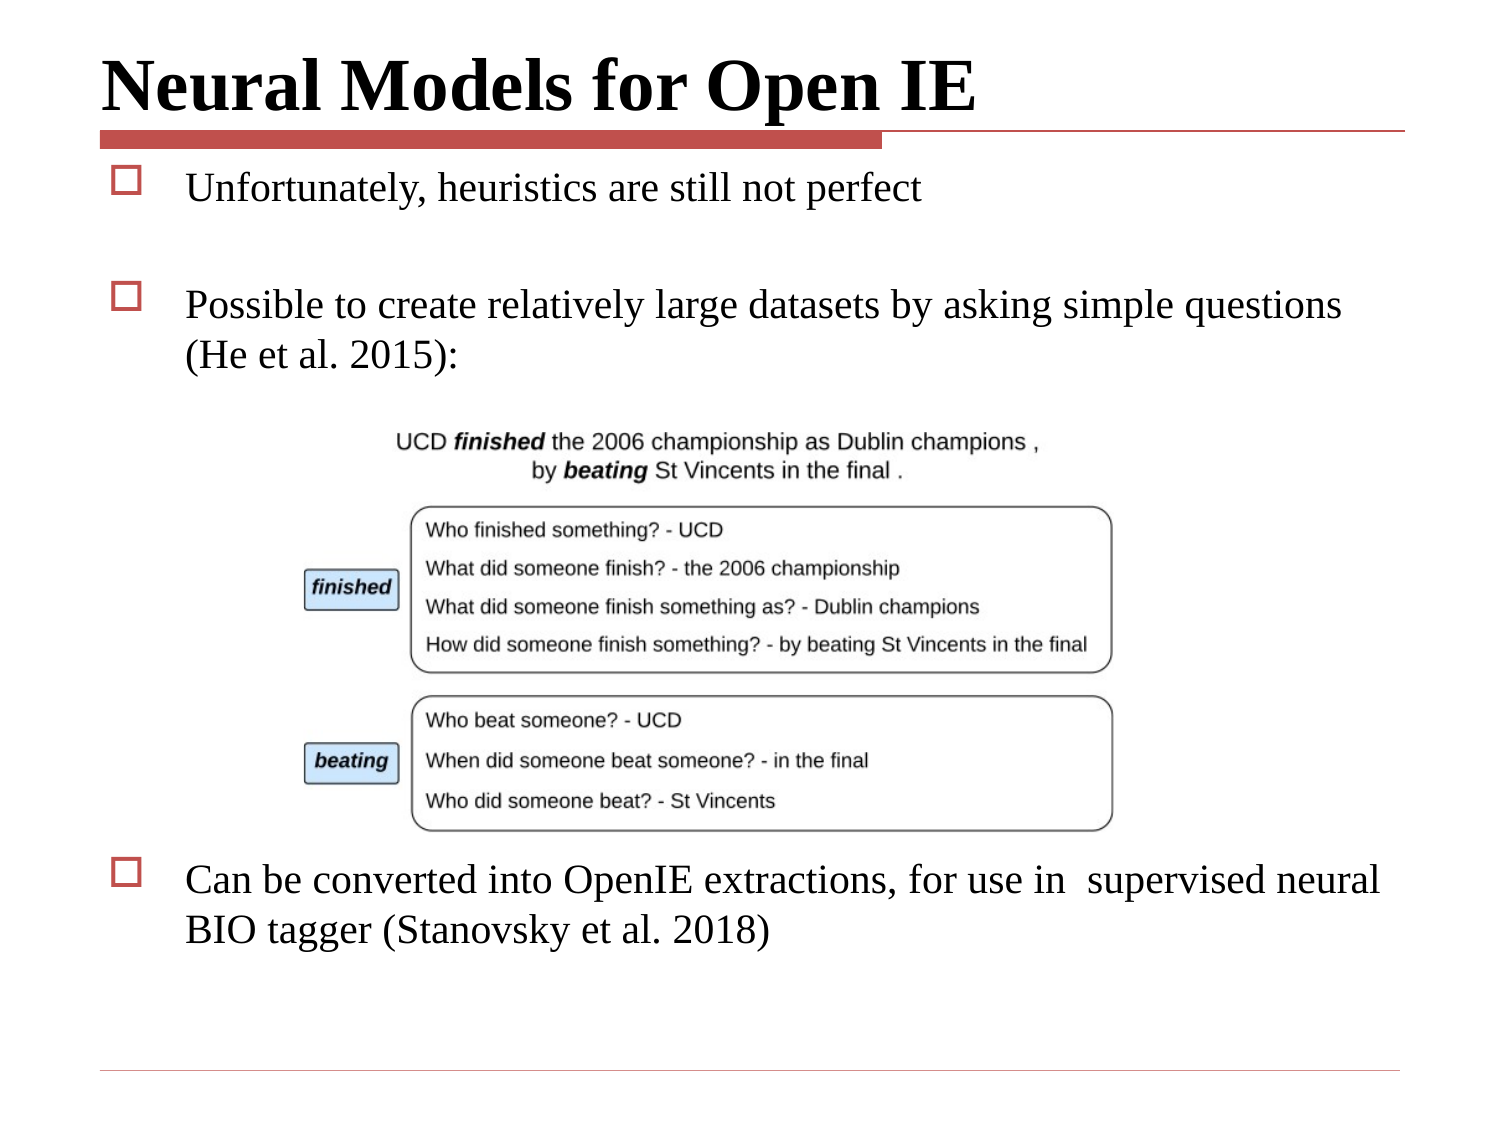

# Neural Models for Open IE
Unfortunately, heuristics are still not perfect

Possible to create relatively large datasets by asking simple questions  (He et al. 2015):

Can be converted into OpenIE extractions, for use in  supervised neural BIO tagger (Stanovsky et al. 2018)